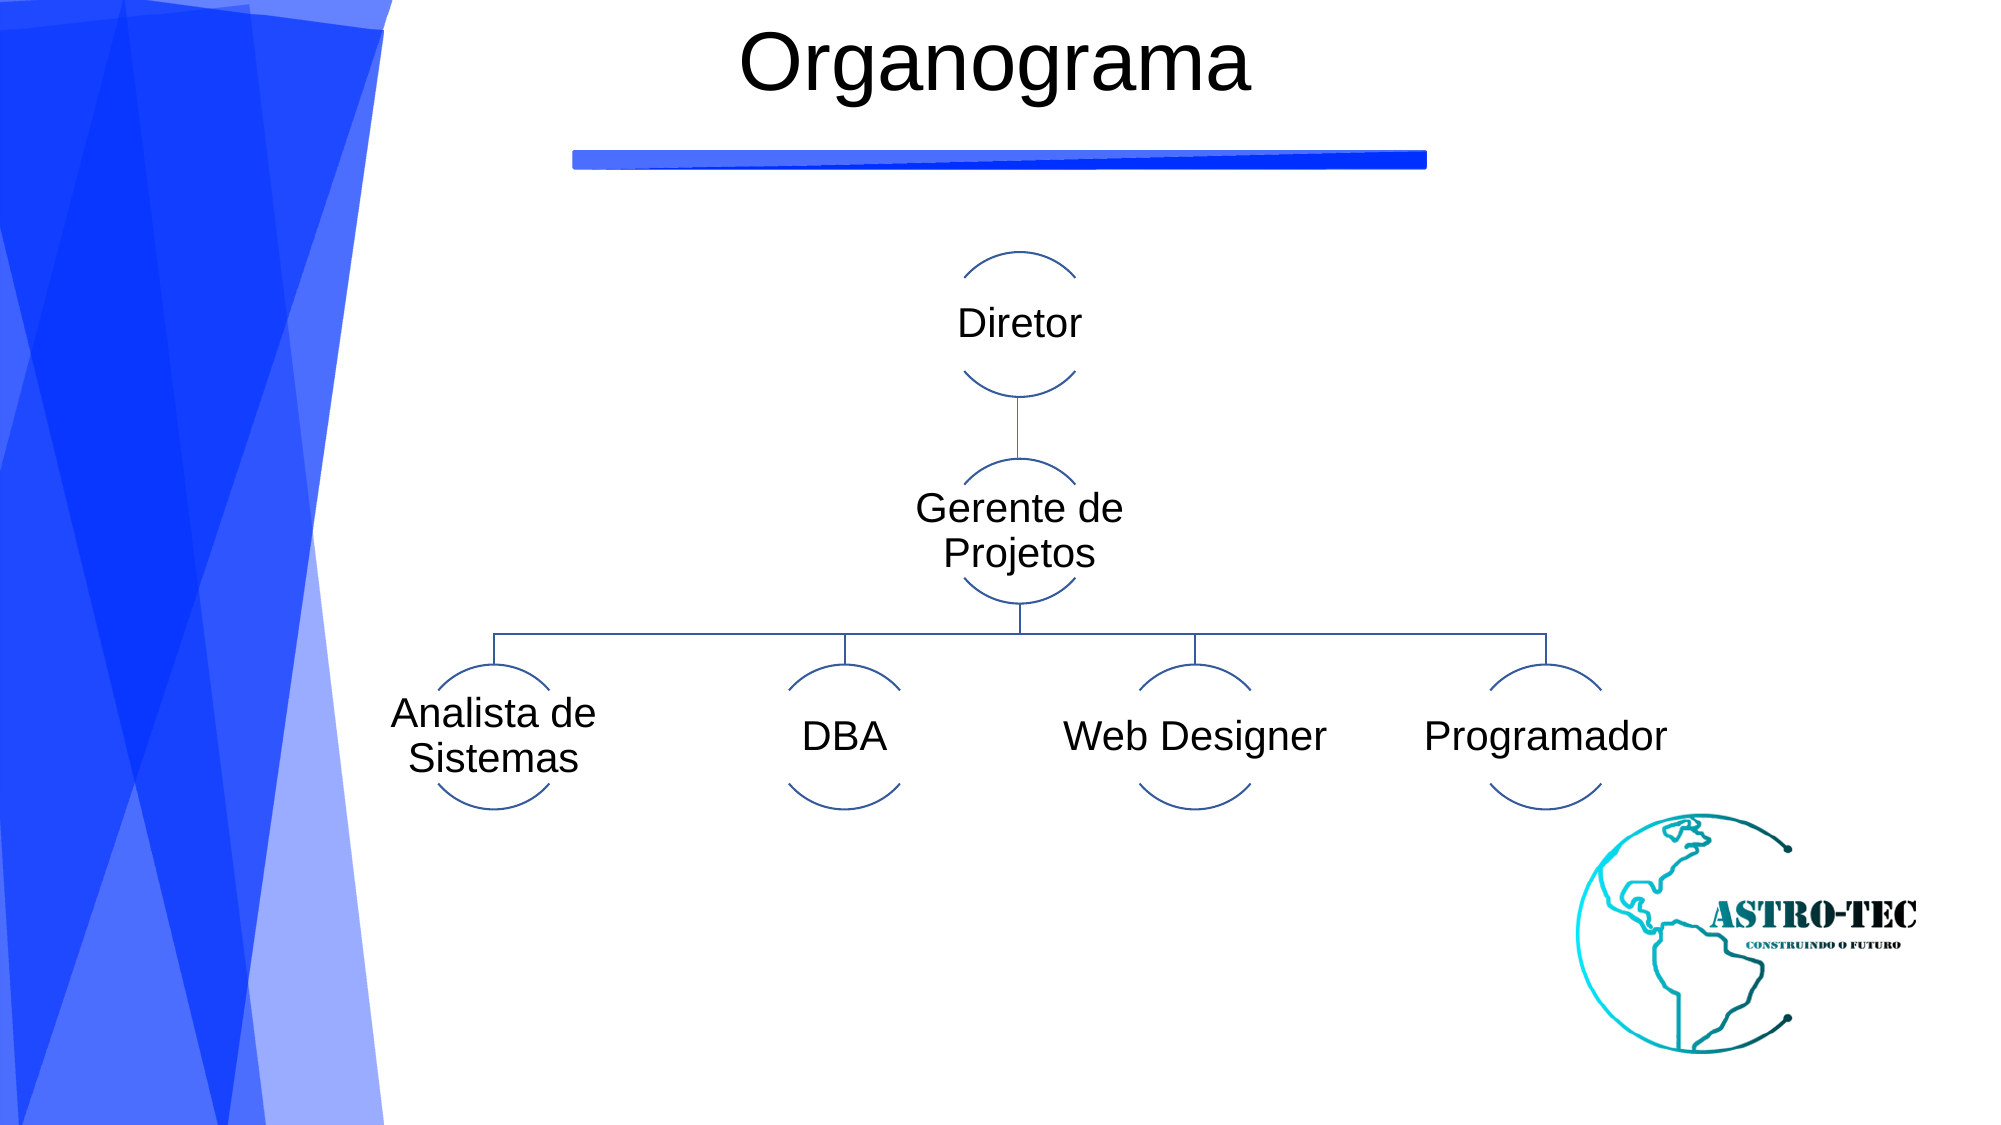

Organograma
Diretor
Gerente de Projetos
Analista de Sistemas
DBA
Web Designer
Programador